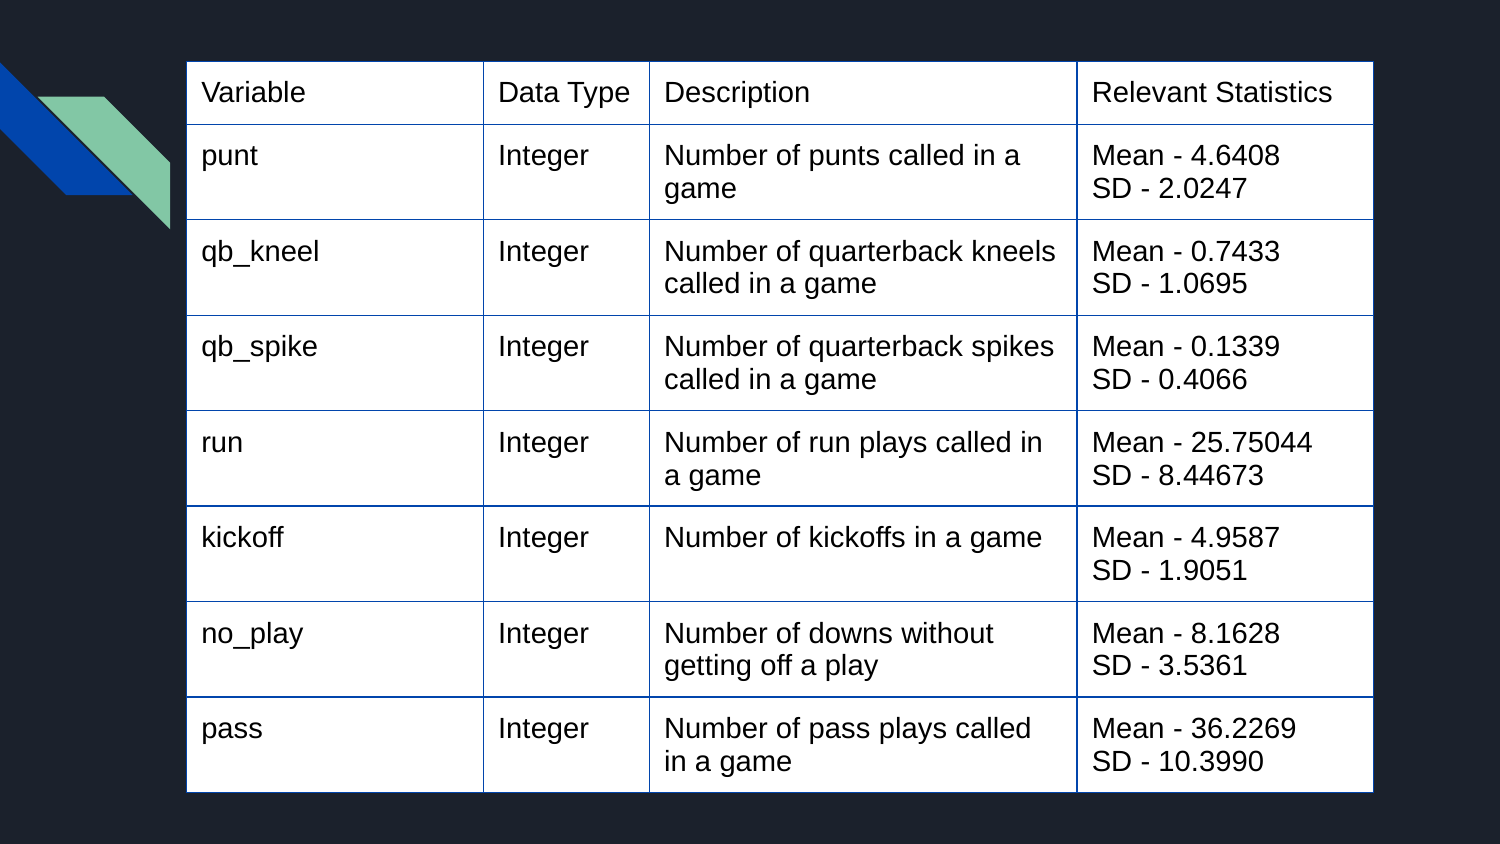

| Variable | Data Type | Description | Relevant Statistics |
| --- | --- | --- | --- |
| punt | Integer | Number of punts called in a game | Mean - 4.6408 SD - 2.0247 |
| qb\_kneel | Integer | Number of quarterback kneels called in a game | Mean - 0.7433 SD - 1.0695 |
| qb\_spike | Integer | Number of quarterback spikes called in a game | Mean - 0.1339 SD - 0.4066 |
| run | Integer | Number of run plays called in a game | Mean - 25.75044 SD - 8.44673 |
| kickoff | Integer | Number of kickoffs in a game | Mean - 4.9587 SD - 1.9051 |
| no\_play | Integer | Number of downs without getting off a play | Mean - 8.1628 SD - 3.5361 |
| pass | Integer | Number of pass plays called in a game | Mean - 36.2269 SD - 10.3990 |